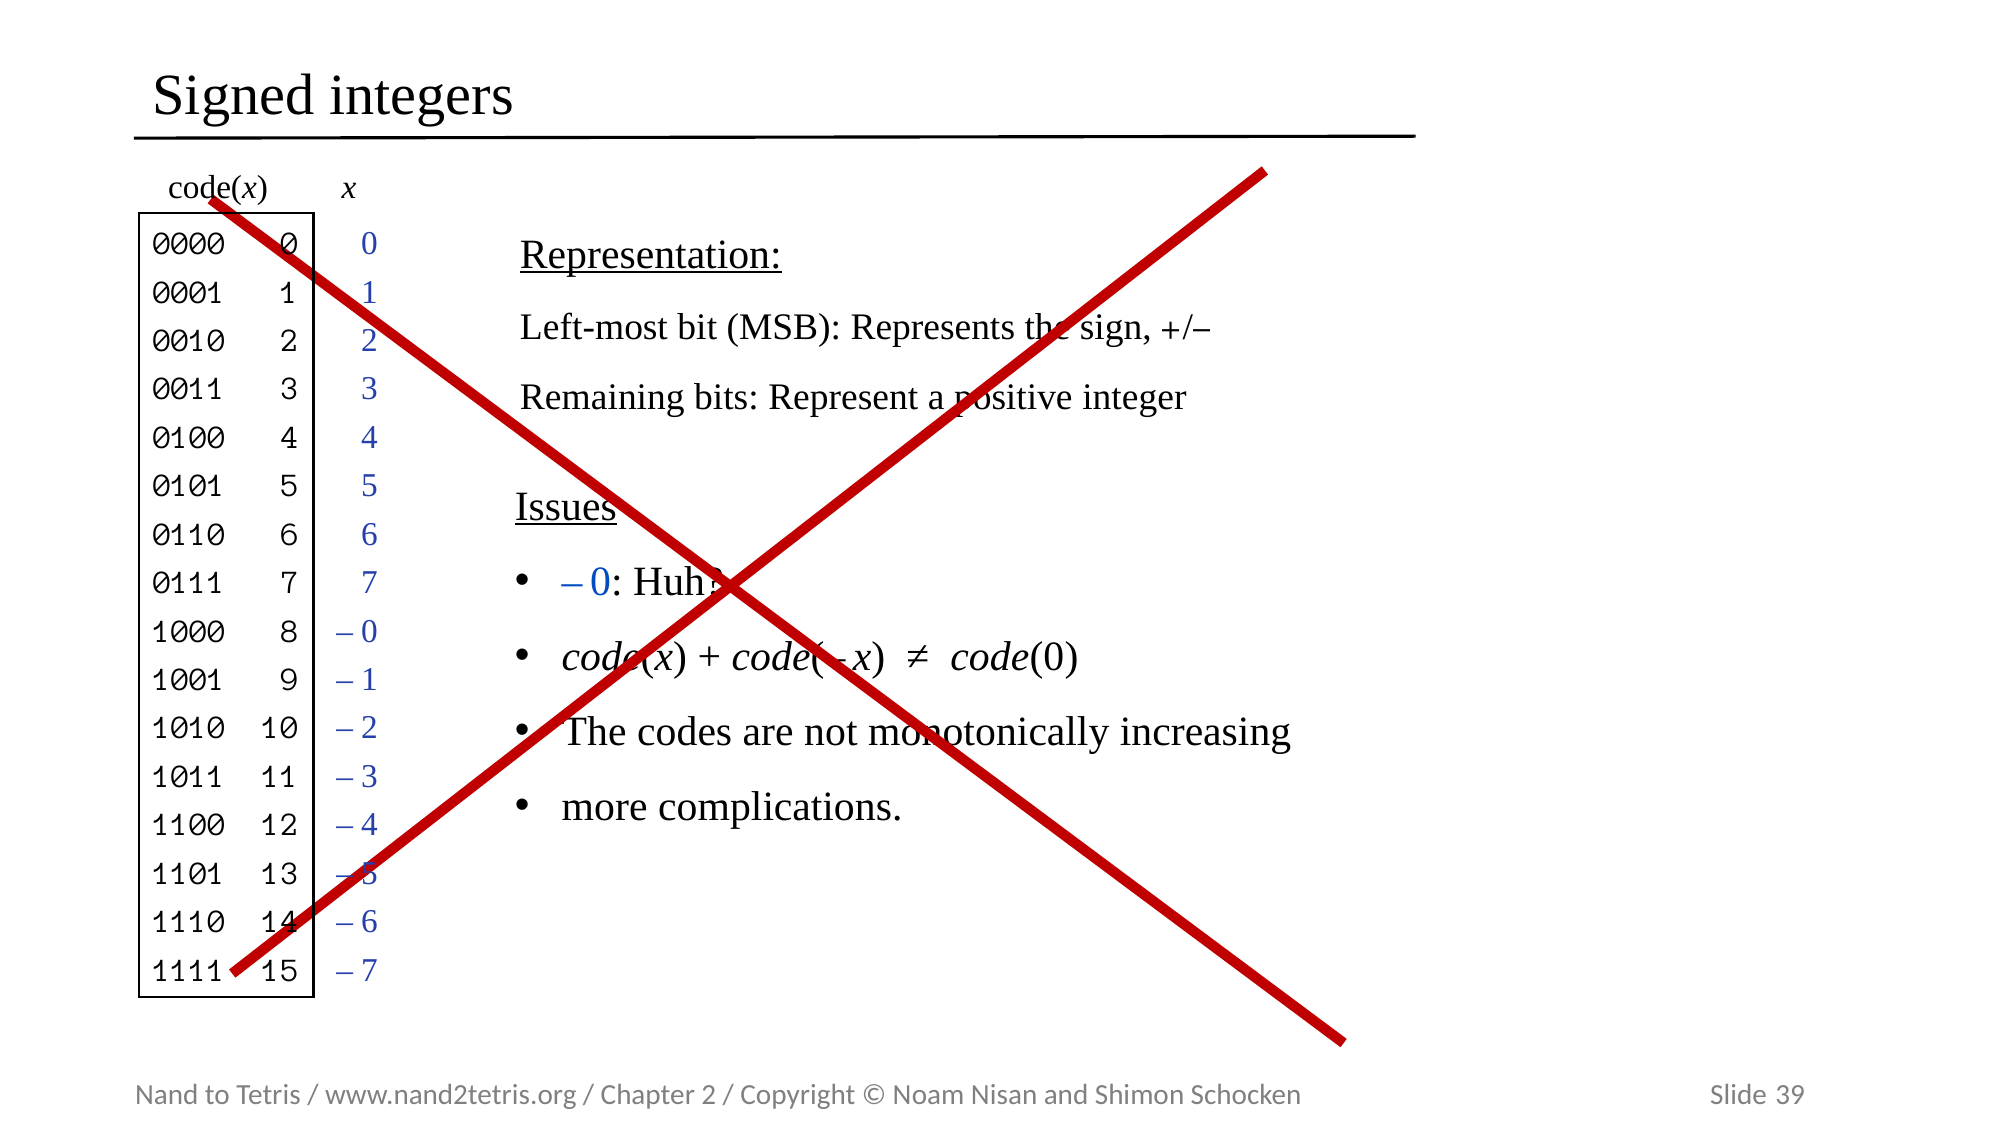

# Signed integers
 code(x)
x

0000   0     0
0001   1     1
0010   2     2
0011   3     3
0100   4     4
0101   5     5
0110   6     6
0111   7     7
1000   8  – 0
1001   9  – 1
1010  10  – 2
1011  11  – 3
1100  12  – 4
1101  13  – 5
1110  14  – 6
1111  15  – 7
Representation:
Left-most bit (MSB): Represents the sign, +/-
Remaining bits: Represent a positive integer
Issues
– 0: Huh?
code(x) + code(– x)  ≠  code(0)
The codes are not monotonically increasing
more complications.